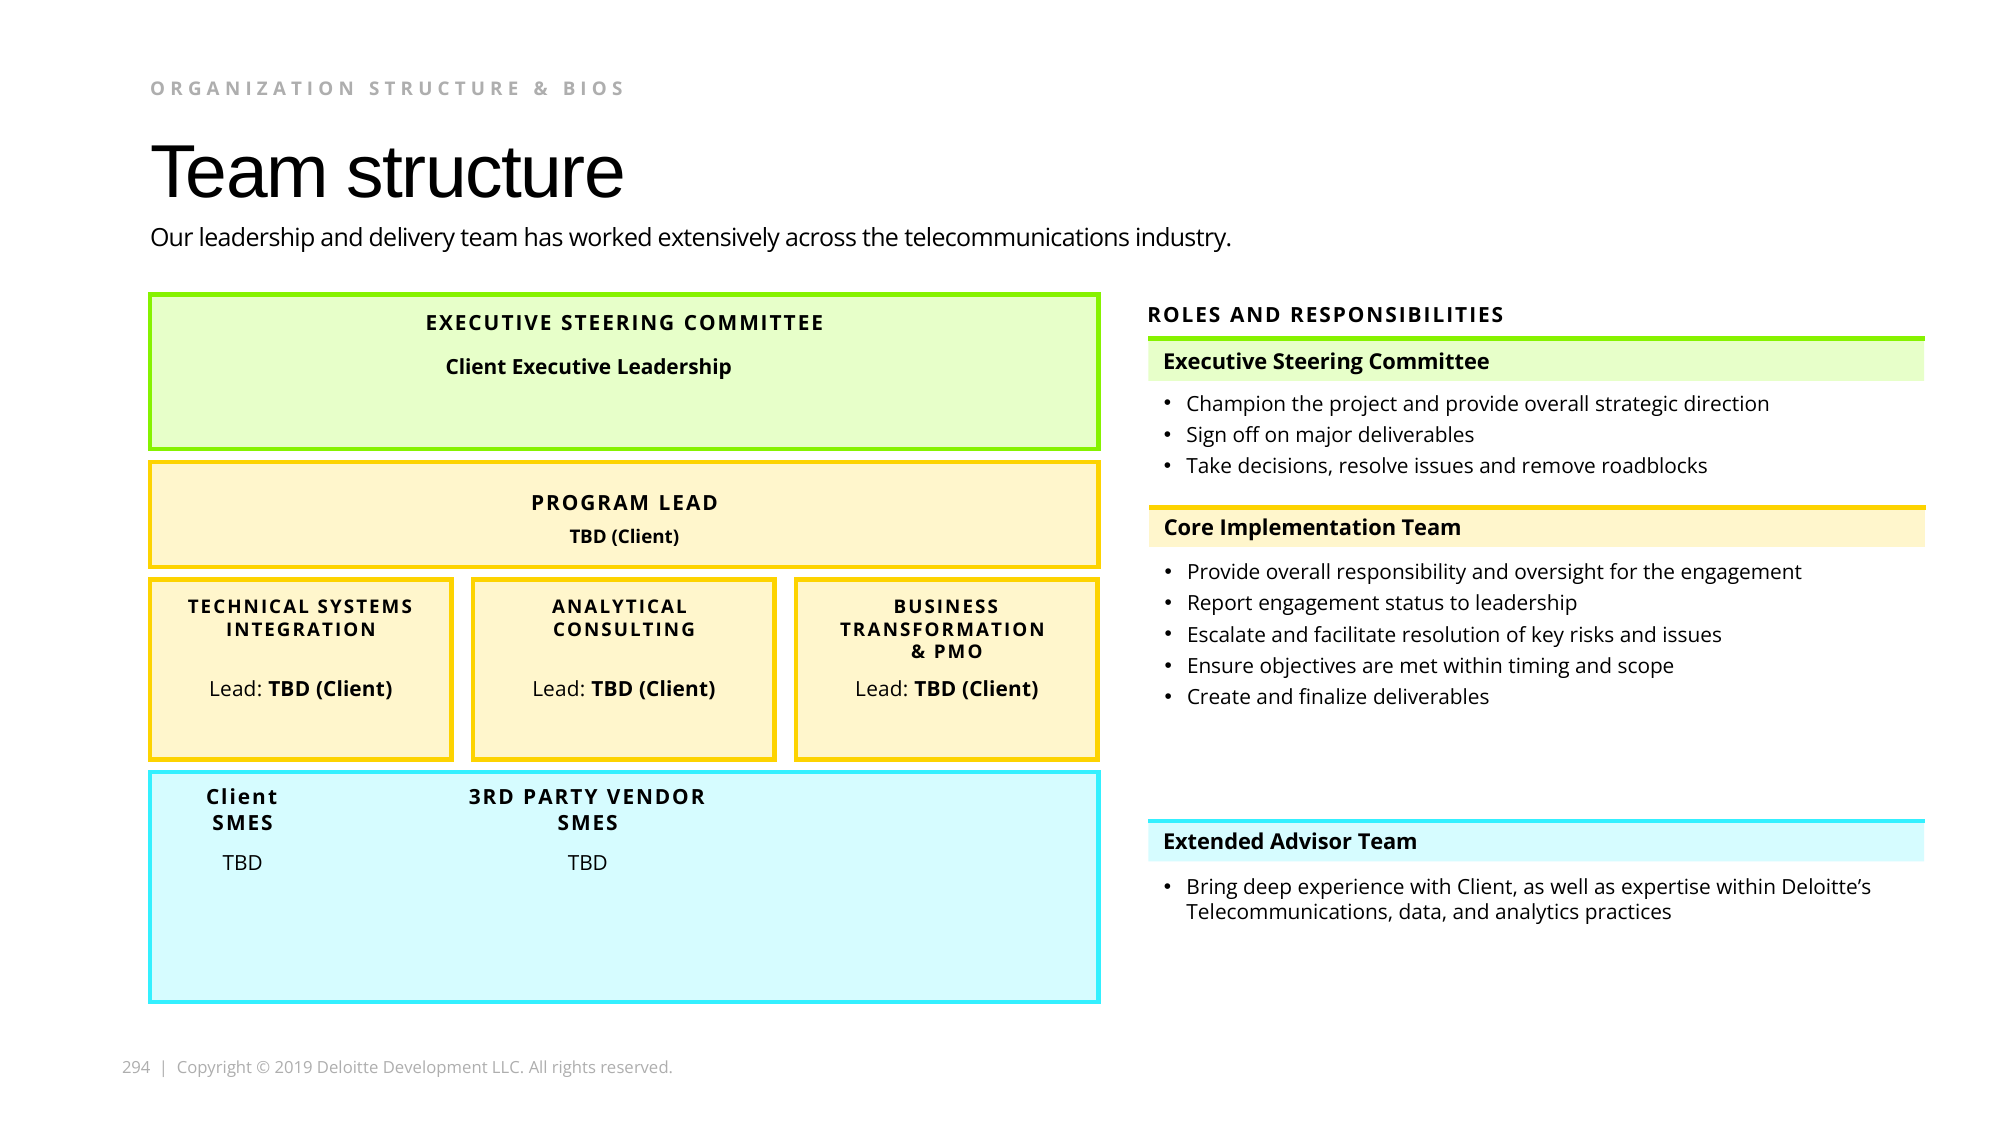

ORGANIZATION STRUCTURE & BIOS
# Team structure
Our leadership and delivery team has worked extensively across the telecommunications industry.
ROLES AND RESPONSIBILITIES
EXECUTIVE STEERING COMMITTEE

Executive Steering Committee
Client Executive Leadership

Champion the project and provide overall strategic direction
Sign off on major deliverables
Take decisions, resolve issues and remove roadblocks
PROGRAM LEAD

TBD (Client)
Core Implementation Team
Provide overall responsibility and oversight for the engagement
Report engagement status to leadership
Escalate and facilitate resolution of key risks and issues
Ensure objectives are met within timing and scope
Create and finalize deliverables

TECHNICAL SYSTEMS INTEGRATION
Lead: TBD (Client)
ANALYTICAL
CONSULTING
Lead: TBD (Client)
BUSINESS TRANSFORMATION
& PMO
Lead: TBD (Client)

Client
SMES

TBD
3RD PARTY VENDOR SMES

TBD
Extended Advisor Team
Bring deep experience with Client, as well as expertise within Deloitte’s Telecommunications, data, and analytics practices